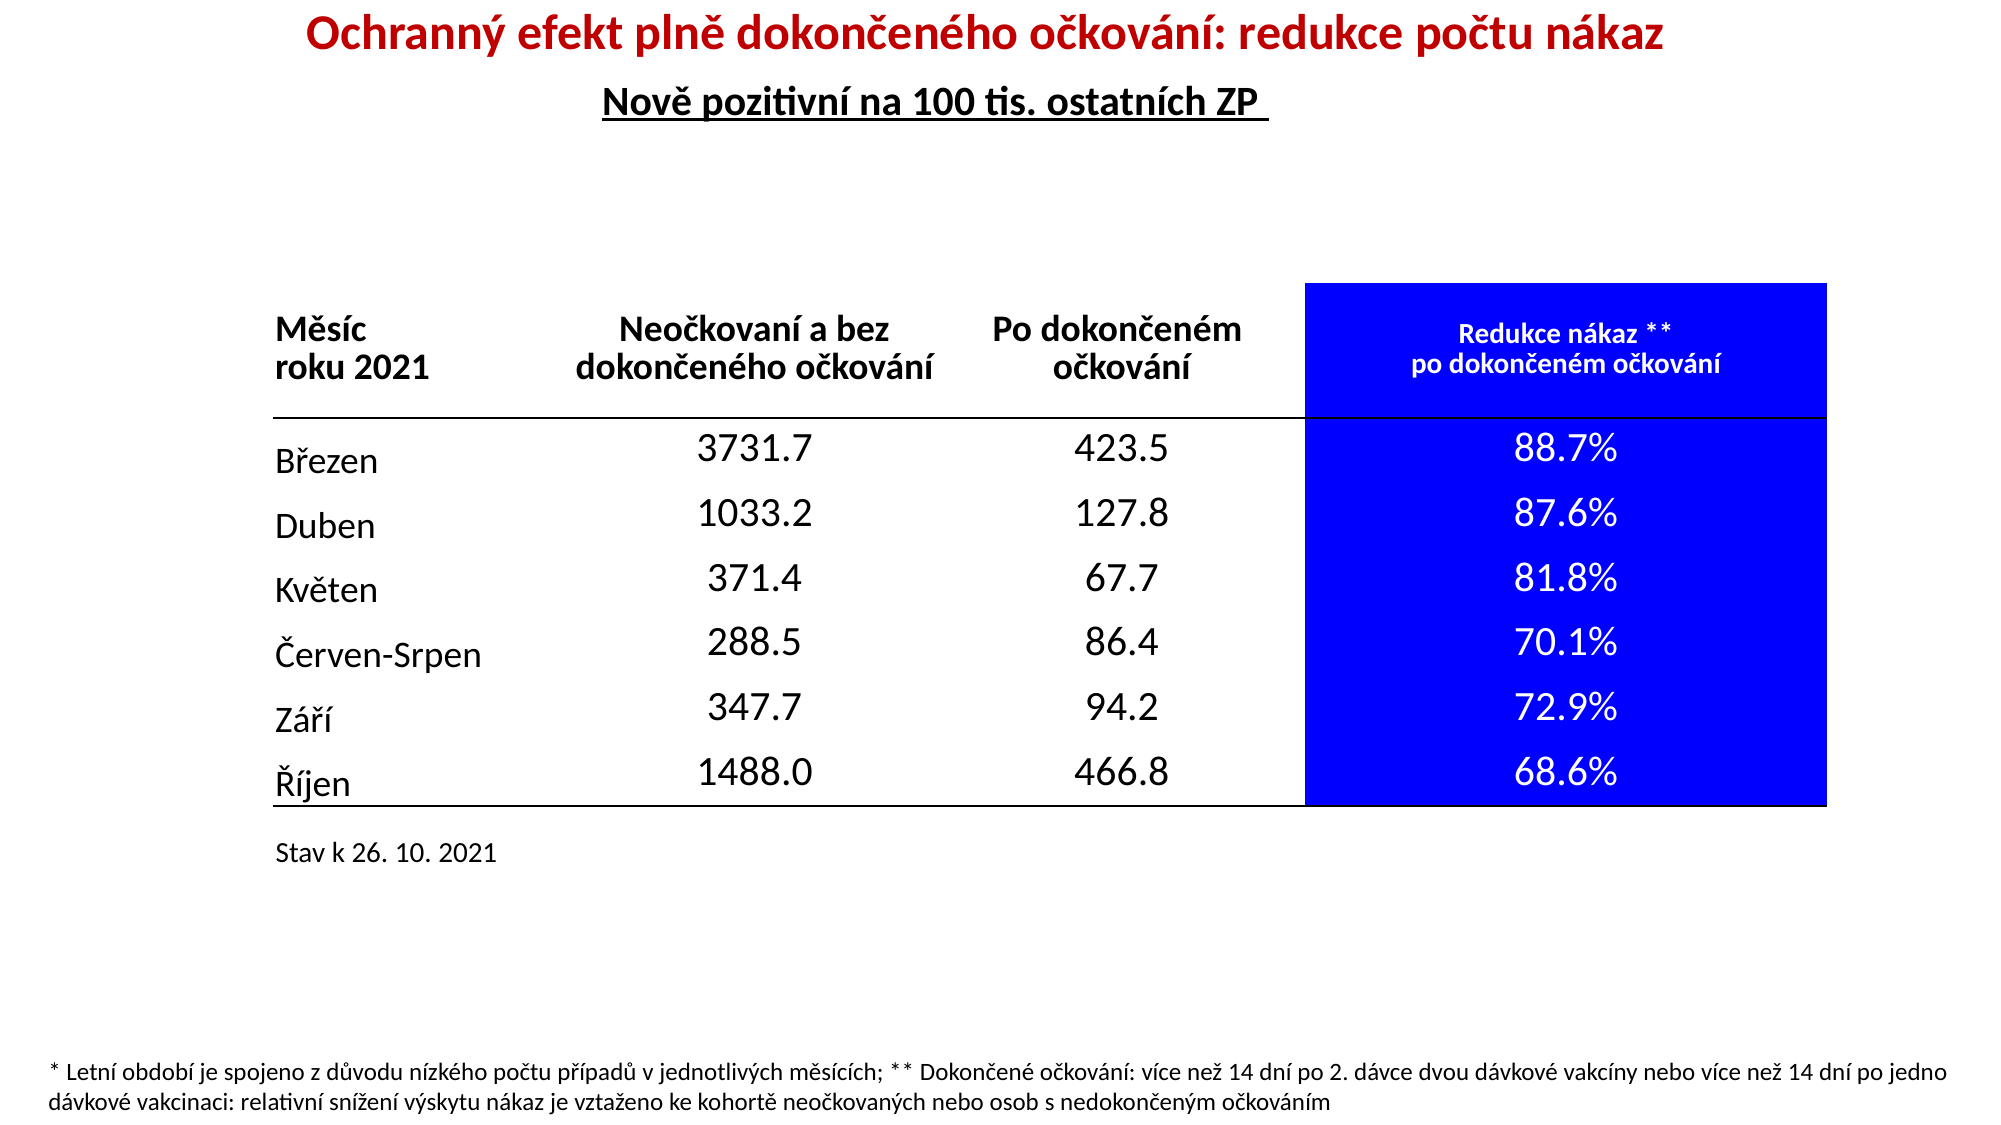

Ochranný efekt plně dokončeného očkování: redukce počtu nákaz
Nově pozitivní na 100 tis. ostatních ZP
|  |  |  |  |
| --- | --- | --- | --- |
| Měsíc roku 2021 | Neočkovaní a bez dokončeného očkování | Po dokončeném očkování | Redukce nákaz \*\* po dokončeném očkování |
| Březen | 3731.7 | 423.5 | 88.7% |
| Duben | 1033.2 | 127.8 | 87.6% |
| Květen | 371.4 | 67.7 | 81.8% |
| Červen-Srpen | 288.5 | 86.4 | 70.1% |
| Září | 347.7 | 94.2 | 72.9% |
| Říjen | 1488.0 | 466.8 | 68.6% |
Stav k 26. 10. 2021
* Letní období je spojeno z důvodu nízkého počtu případů v jednotlivých měsících; ** Dokončené očkování: více než 14 dní po 2. dávce dvou dávkové vakcíny nebo více než 14 dní po jedno dávkové vakcinaci: relativní snížení výskytu nákaz je vztaženo ke kohortě neočkovaných nebo osob s nedokončeným očkováním